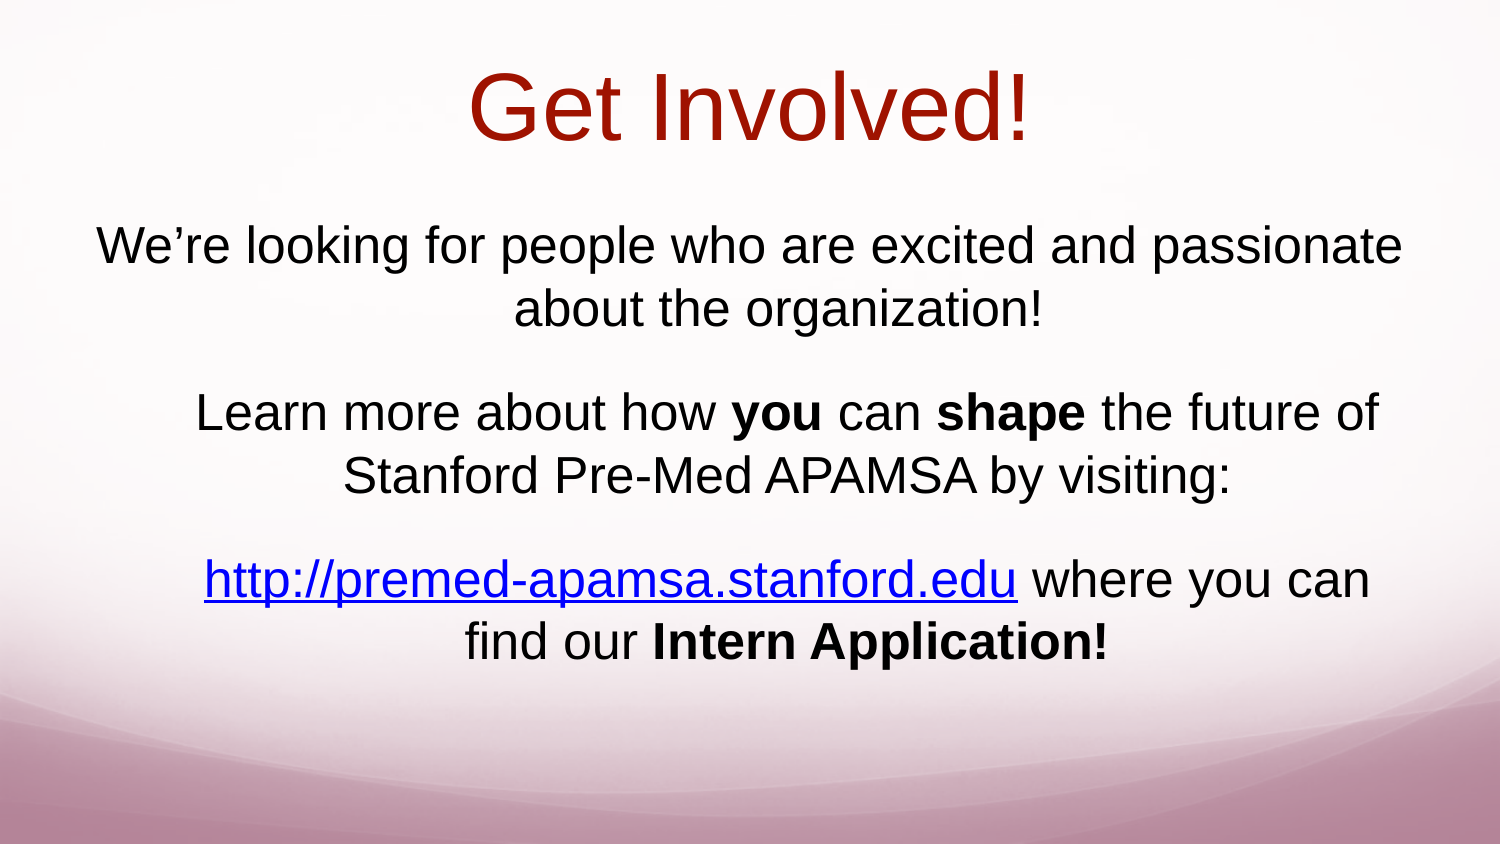

# Get Involved!
We’re looking for people who are excited and passionate about the organization!
Learn more about how you can shape the future of Stanford Pre-Med APAMSA by visiting:
http://premed-apamsa.stanford.edu where you can find our Intern Application!